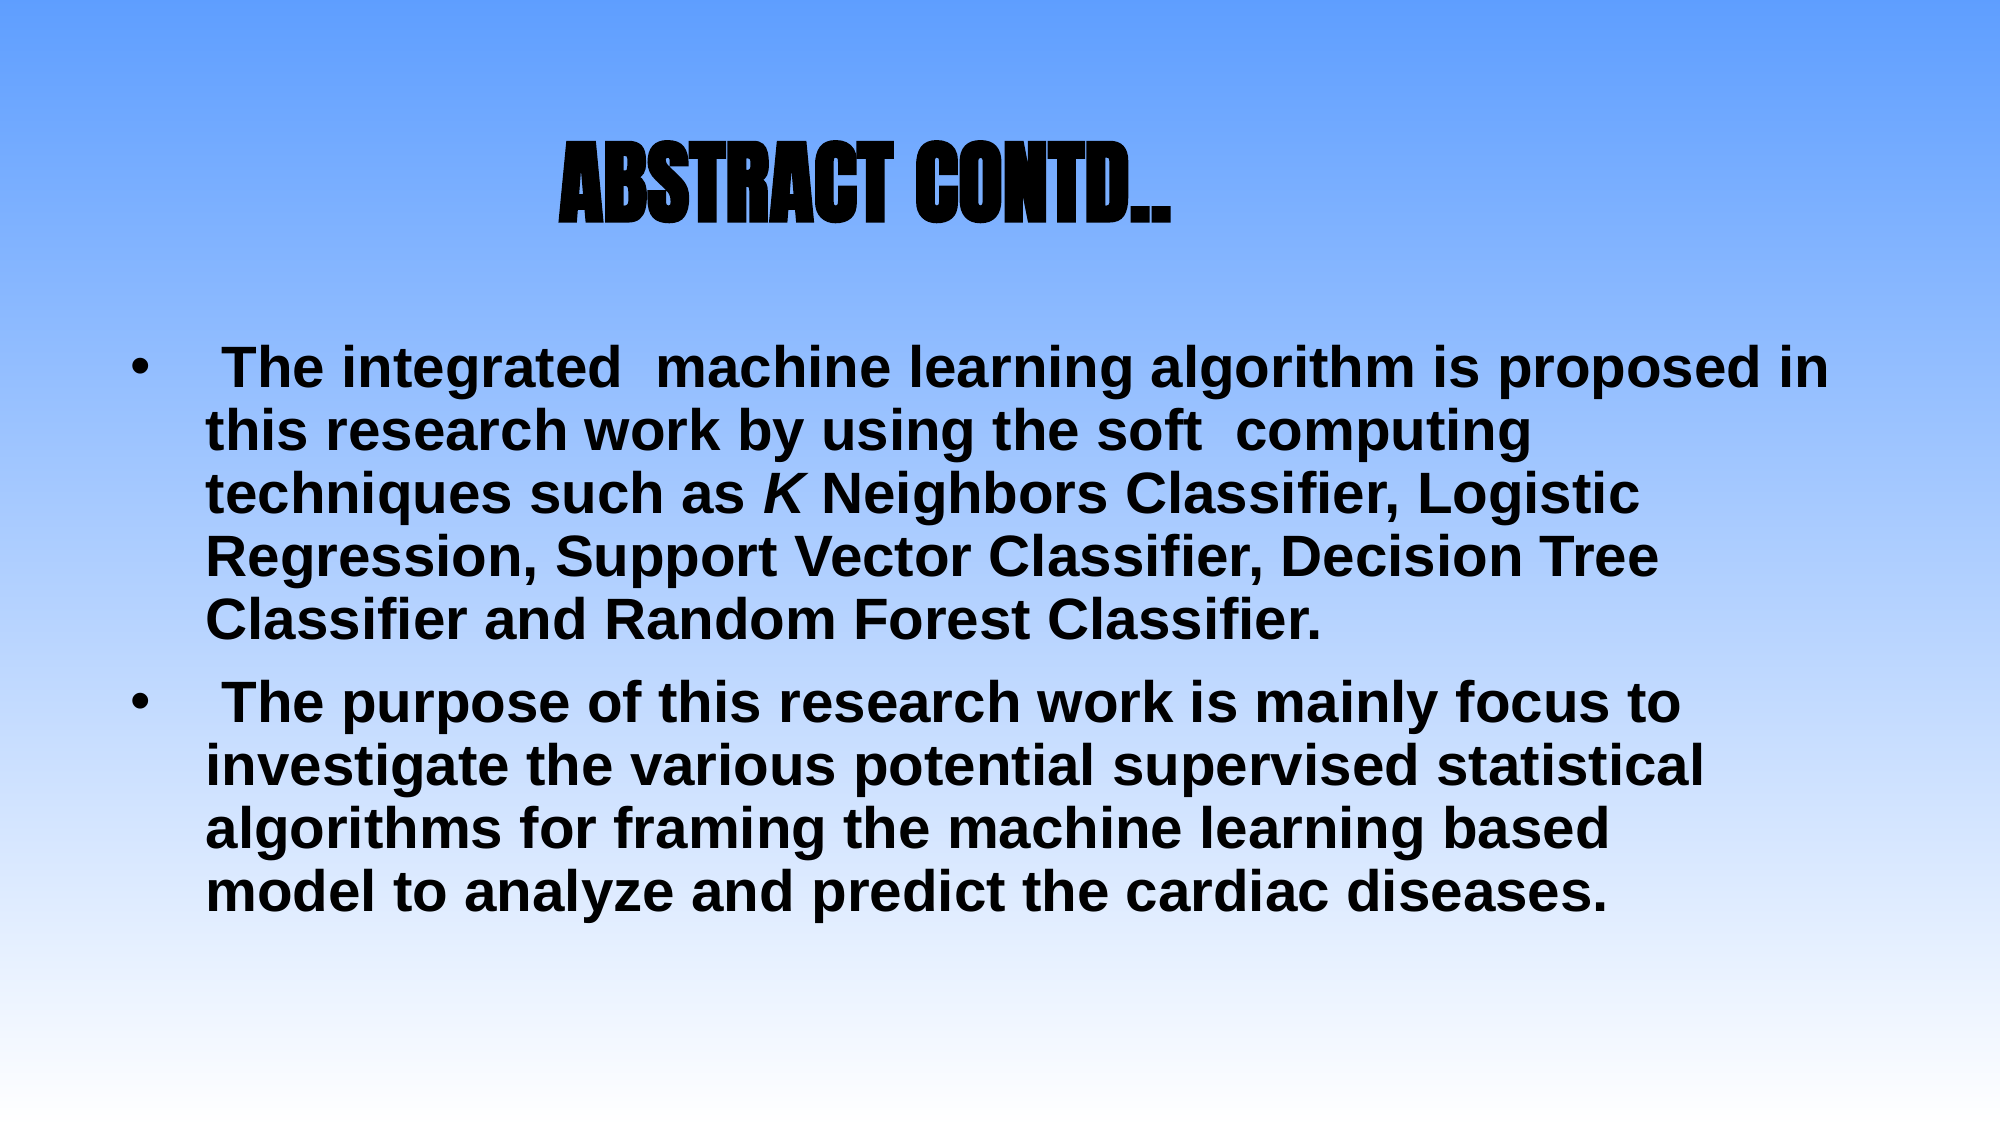

# ABSTRACT CONTD..
 The integrated  machine learning algorithm is proposed in this research work by using the soft  computing techniques such as K Neighbors Classifier, Logistic Regression, Support Vector Classifier, Decision Tree Classifier and Random Forest Classifier.
 The purpose of this research work is mainly focus to investigate the various potential supervised statistical algorithms for framing the machine learning based  model to analyze and predict the cardiac diseases.